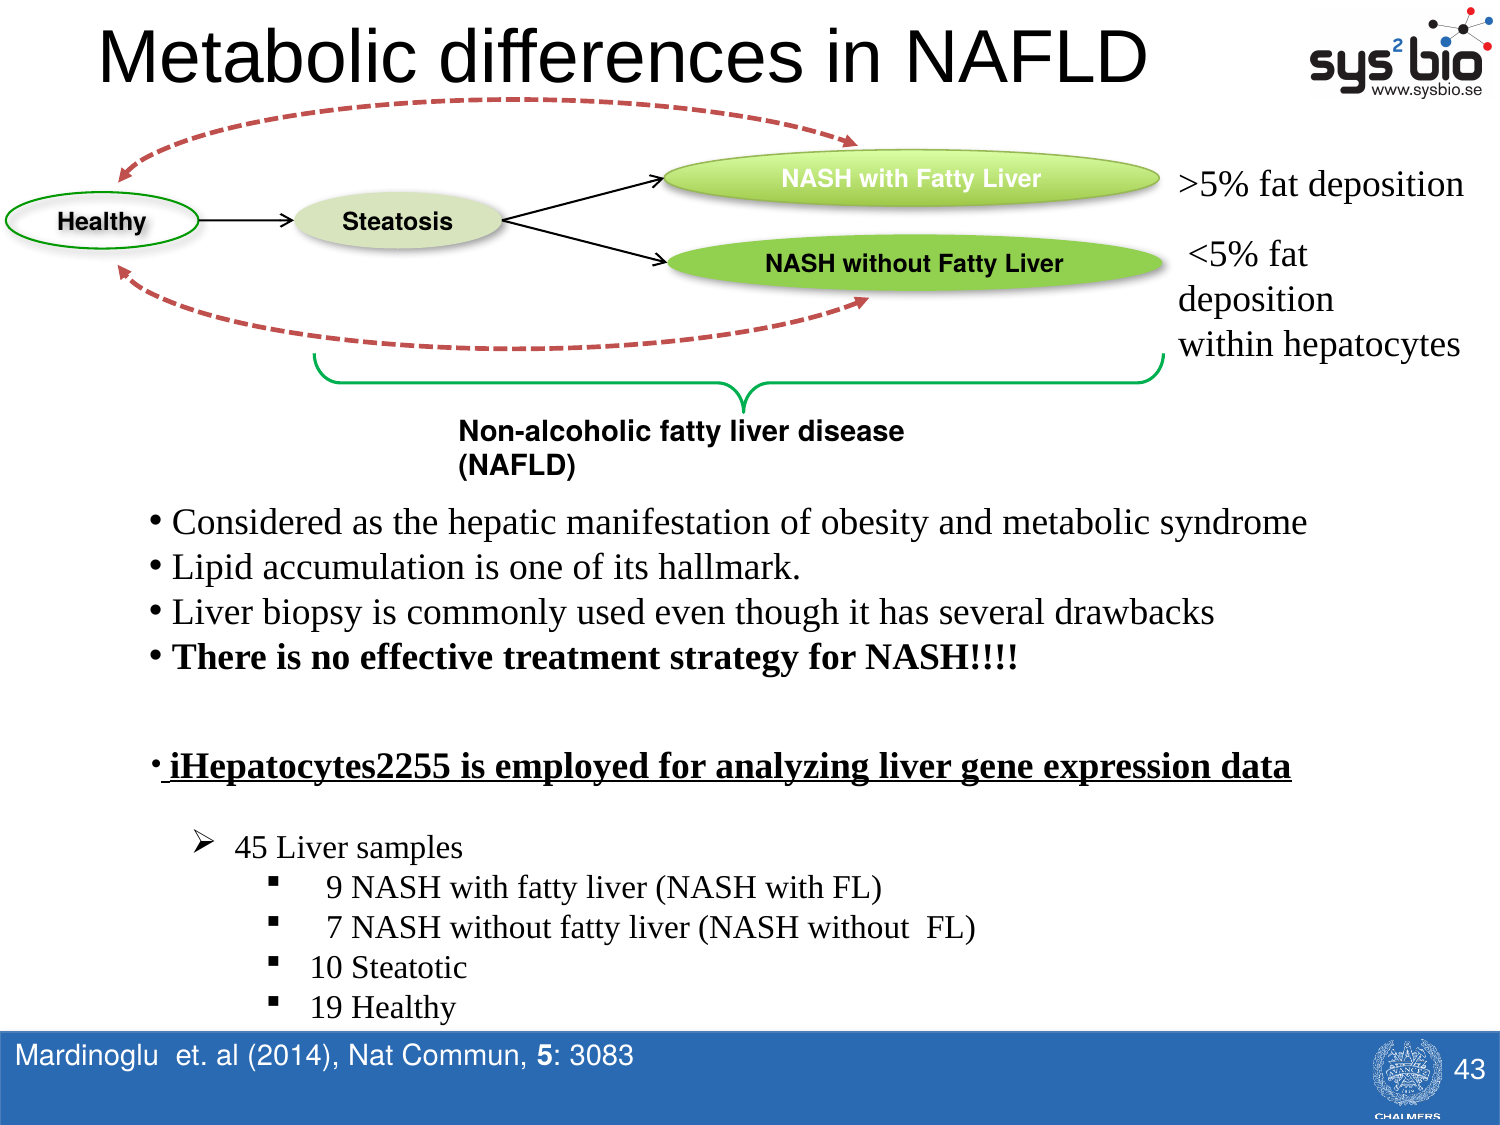

Metabolic differences in NAFLD

NASH with Fatty Liver
>5% fat deposition
 <5% fat deposition
within hepatocytes

Steatosis
Healthy
NASH without Fatty Liver
Non-alcoholic fatty liver disease (NAFLD)
 Considered as the hepatic manifestation of obesity and metabolic syndrome
 Lipid accumulation is one of its hallmark.
 Liver biopsy is commonly used even though it has several drawbacks
 There is no effective treatment strategy for NASH!!!!
 iHepatocytes2255 is employed for analyzing liver gene expression data

 45 Liver samples
   9 NASH with fatty liver (NASH with FL)
   7 NASH without fatty liver (NASH without  FL)
 10 Steatotic
 19 Healthy
Mardinoglu  et. al (2014), Nat Commun, 5: 3083
43